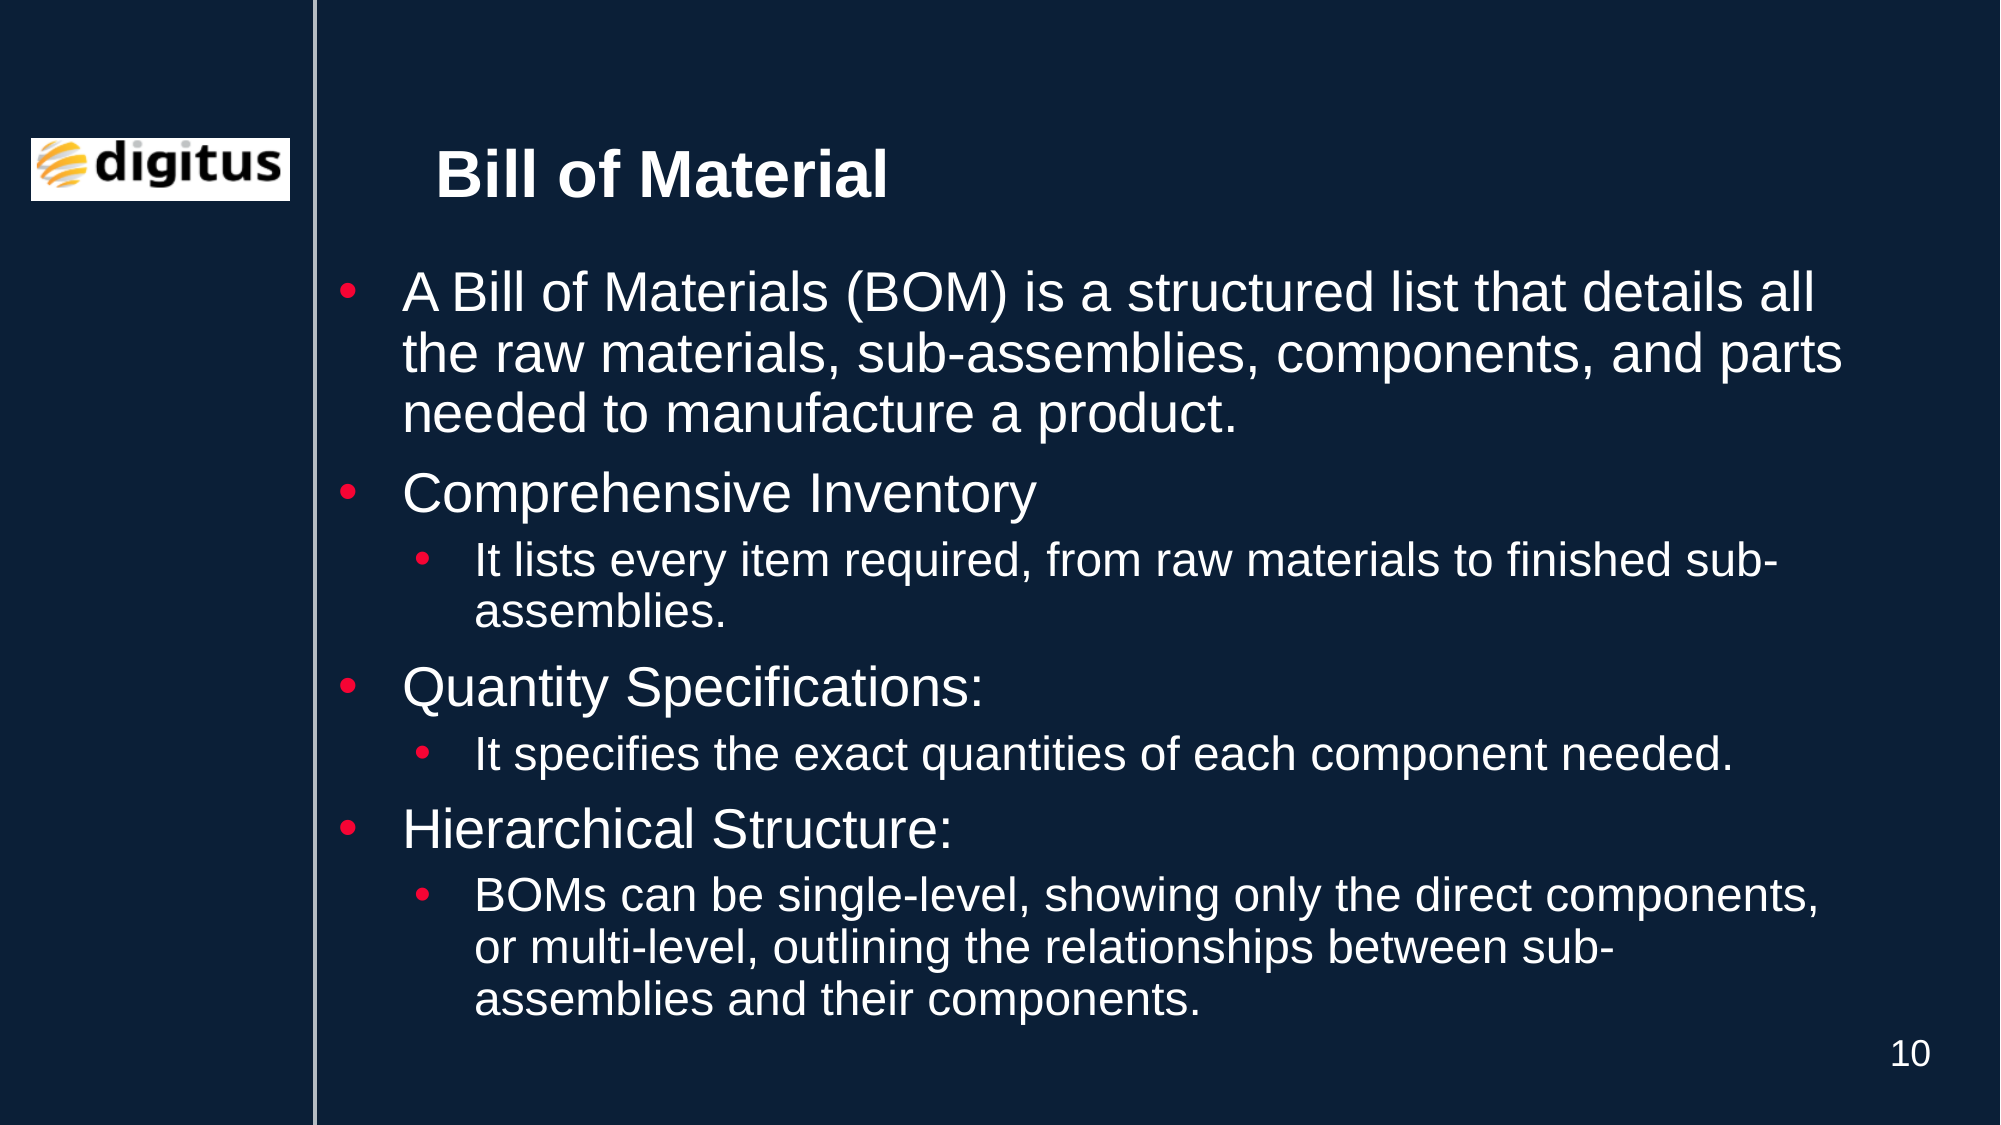

# Bill of Material
A Bill of Materials (BOM) is a structured list that details all the raw materials, sub-assemblies, components, and parts needed to manufacture a product.
Comprehensive Inventory
It lists every item required, from raw materials to finished sub-assemblies.
Quantity Specifications:
It specifies the exact quantities of each component needed.
Hierarchical Structure:
BOMs can be single-level, showing only the direct components, or multi-level, outlining the relationships between sub-assemblies and their components.

10